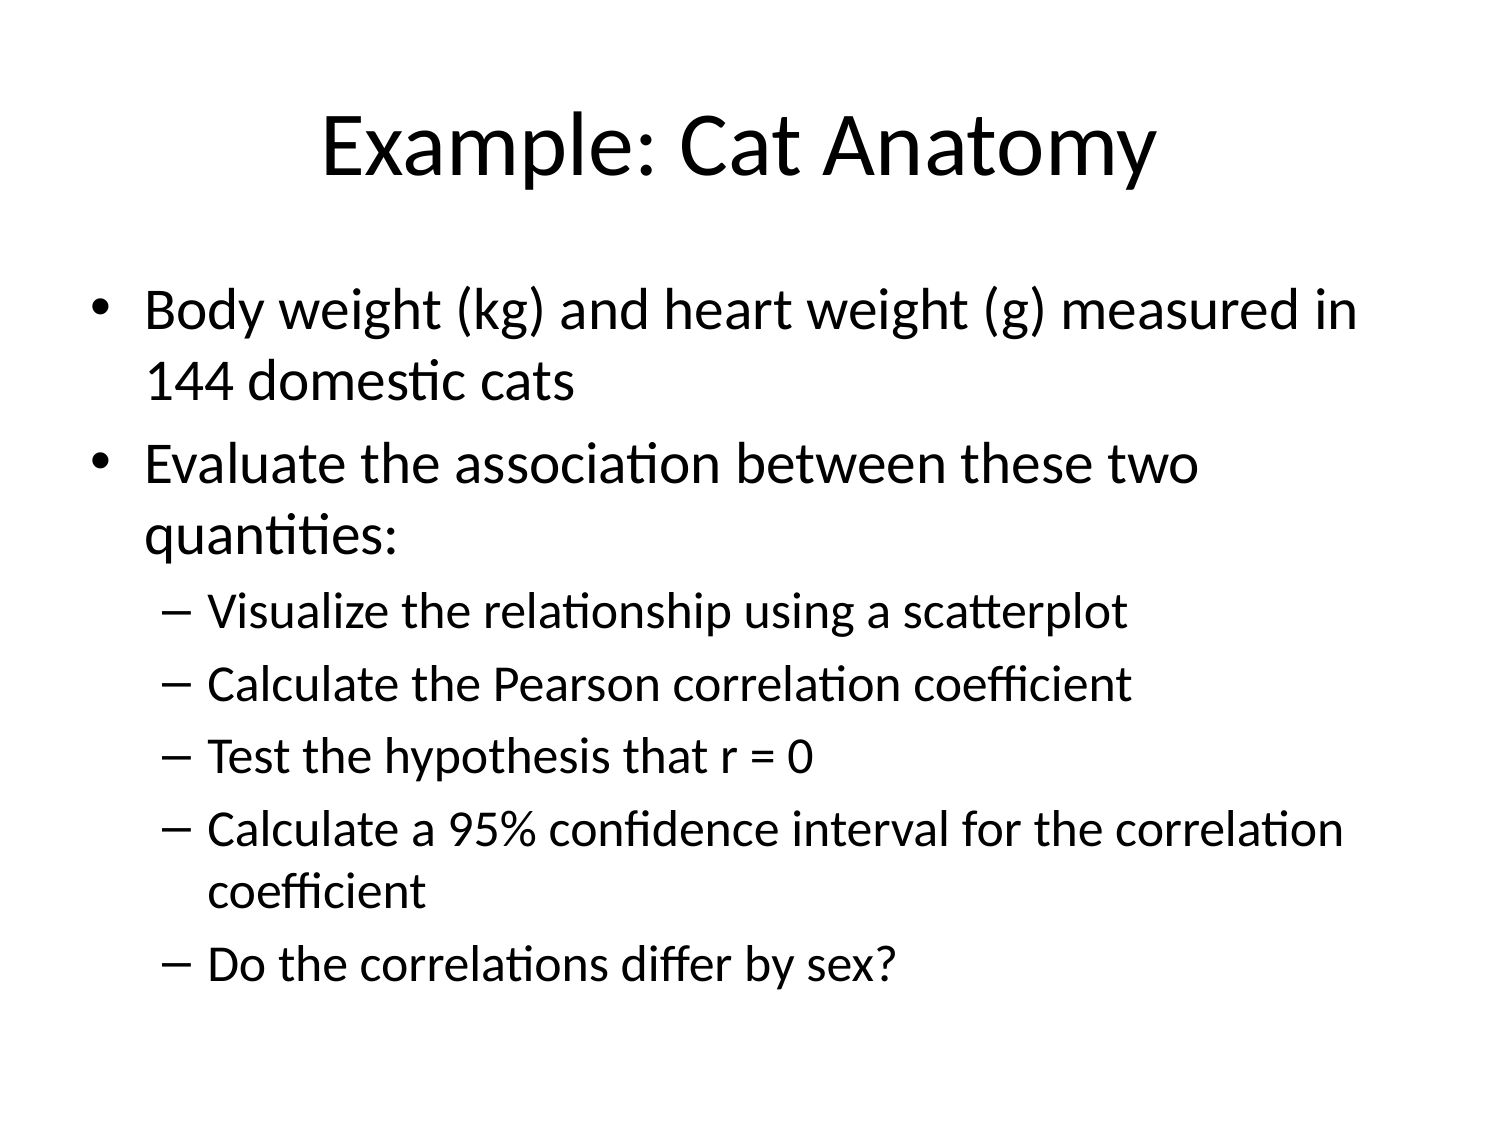

# Example: Cat Anatomy
Body weight (kg) and heart weight (g) measured in 144 domestic cats
Evaluate the association between these two quantities:
Visualize the relationship using a scatterplot
Calculate the Pearson correlation coefficient
Test the hypothesis that r = 0
Calculate a 95% confidence interval for the correlation coefficient
Do the correlations differ by sex?